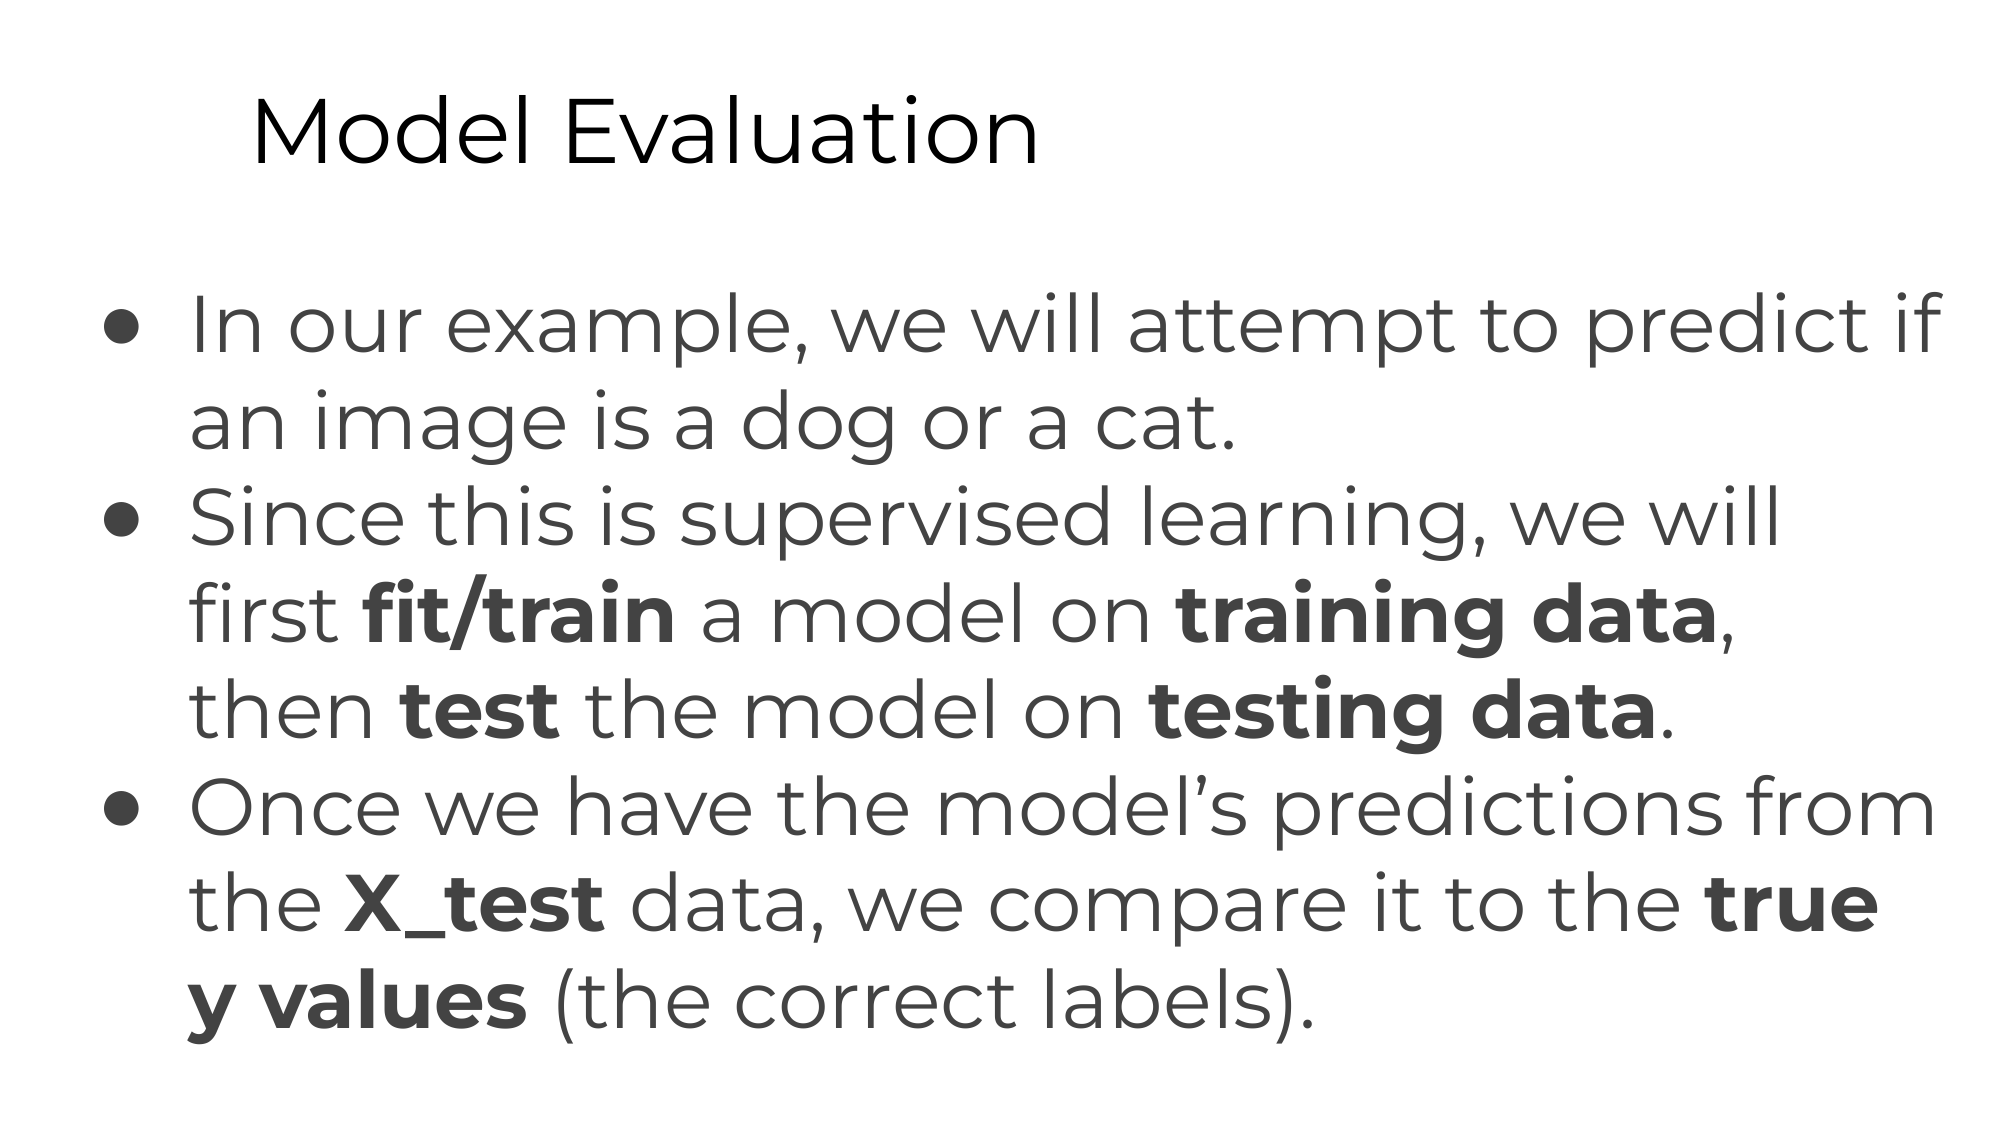

# Model Evaluation

In our example, we will attempt to predict if an image is a dog or a cat.
Since this is supervised learning, we will first fit/train a model on training data, then test the model on testing data.
Once we have the model’s predictions from the X_test data, we compare it to the true y values (the correct labels).